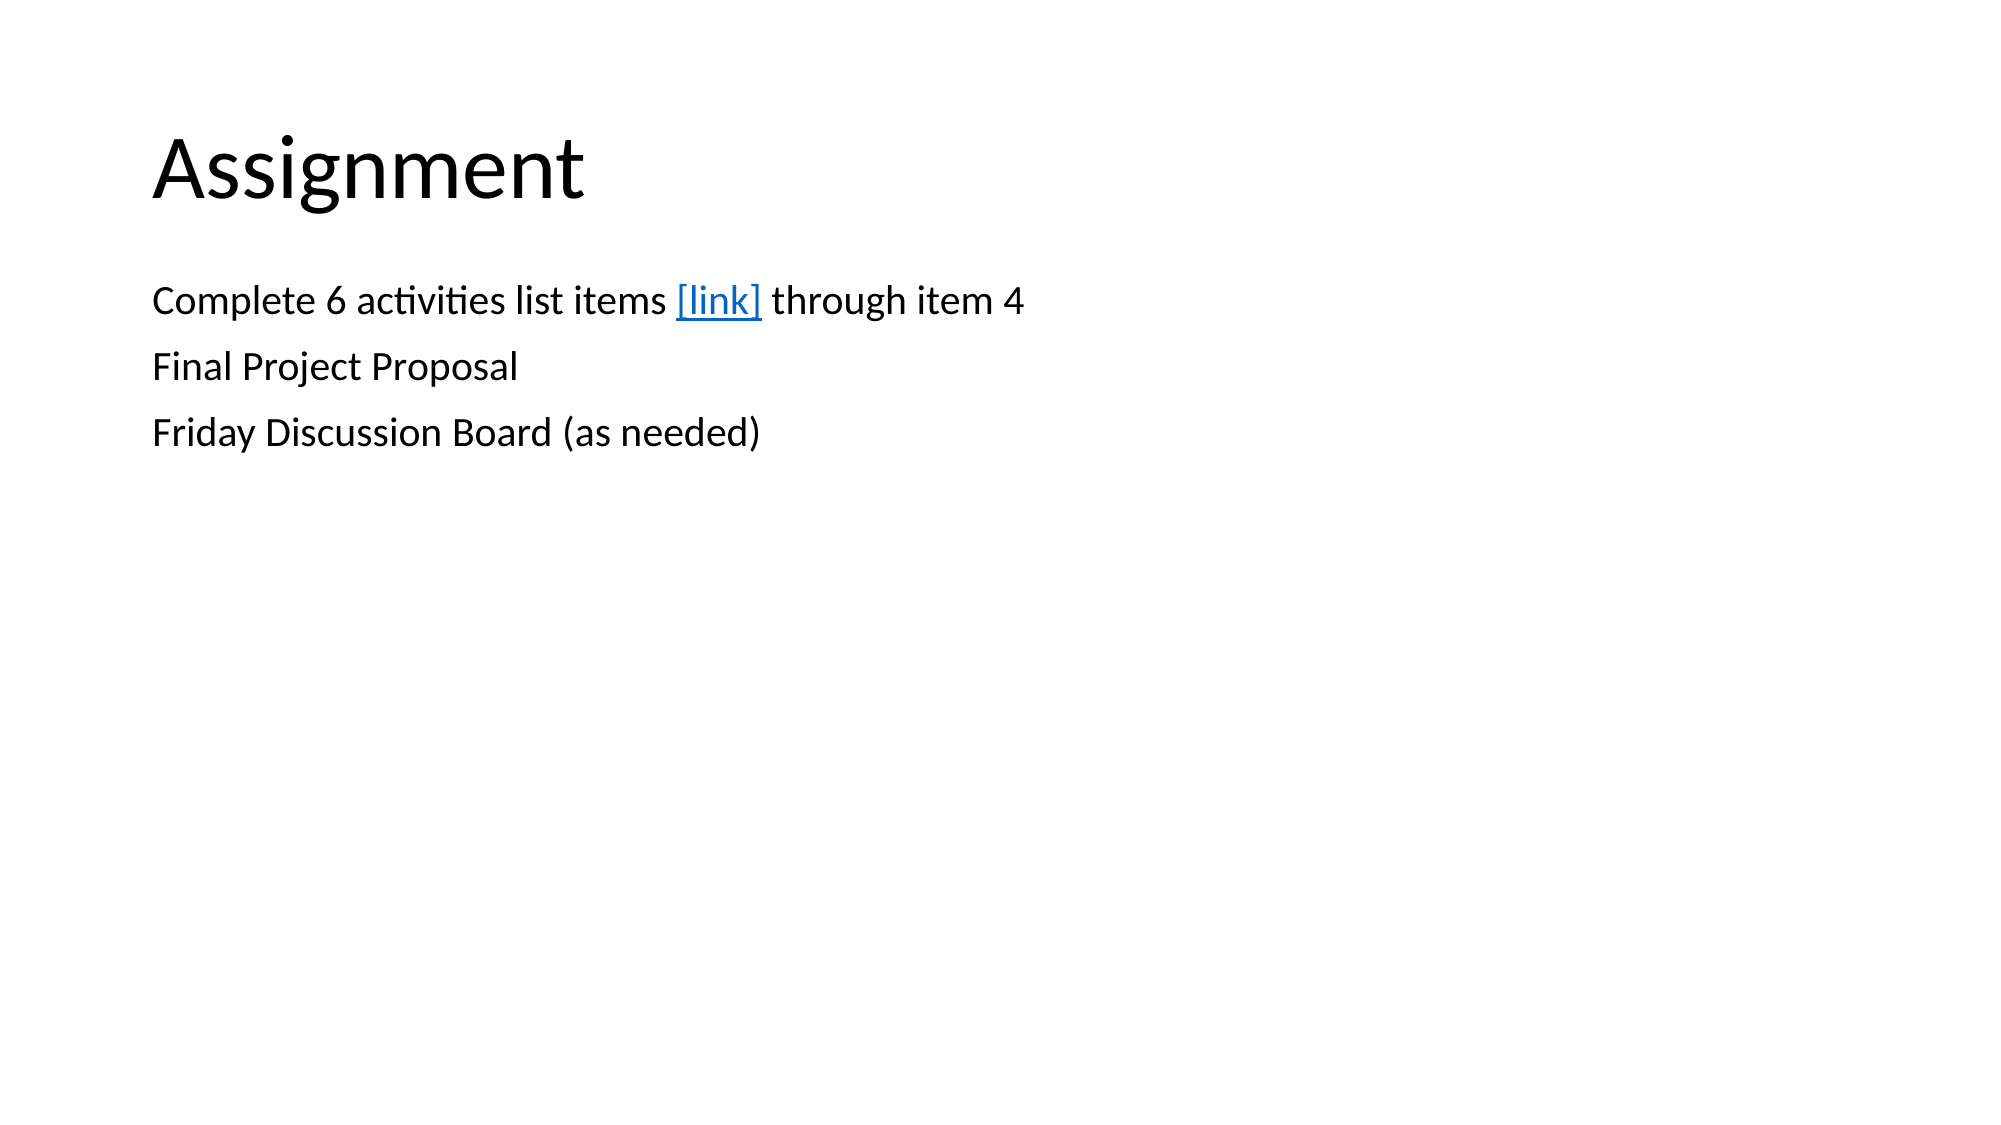

# Assignment
Complete 6 activities list items [link] through item 4
Final Project Proposal
Friday Discussion Board (as needed)